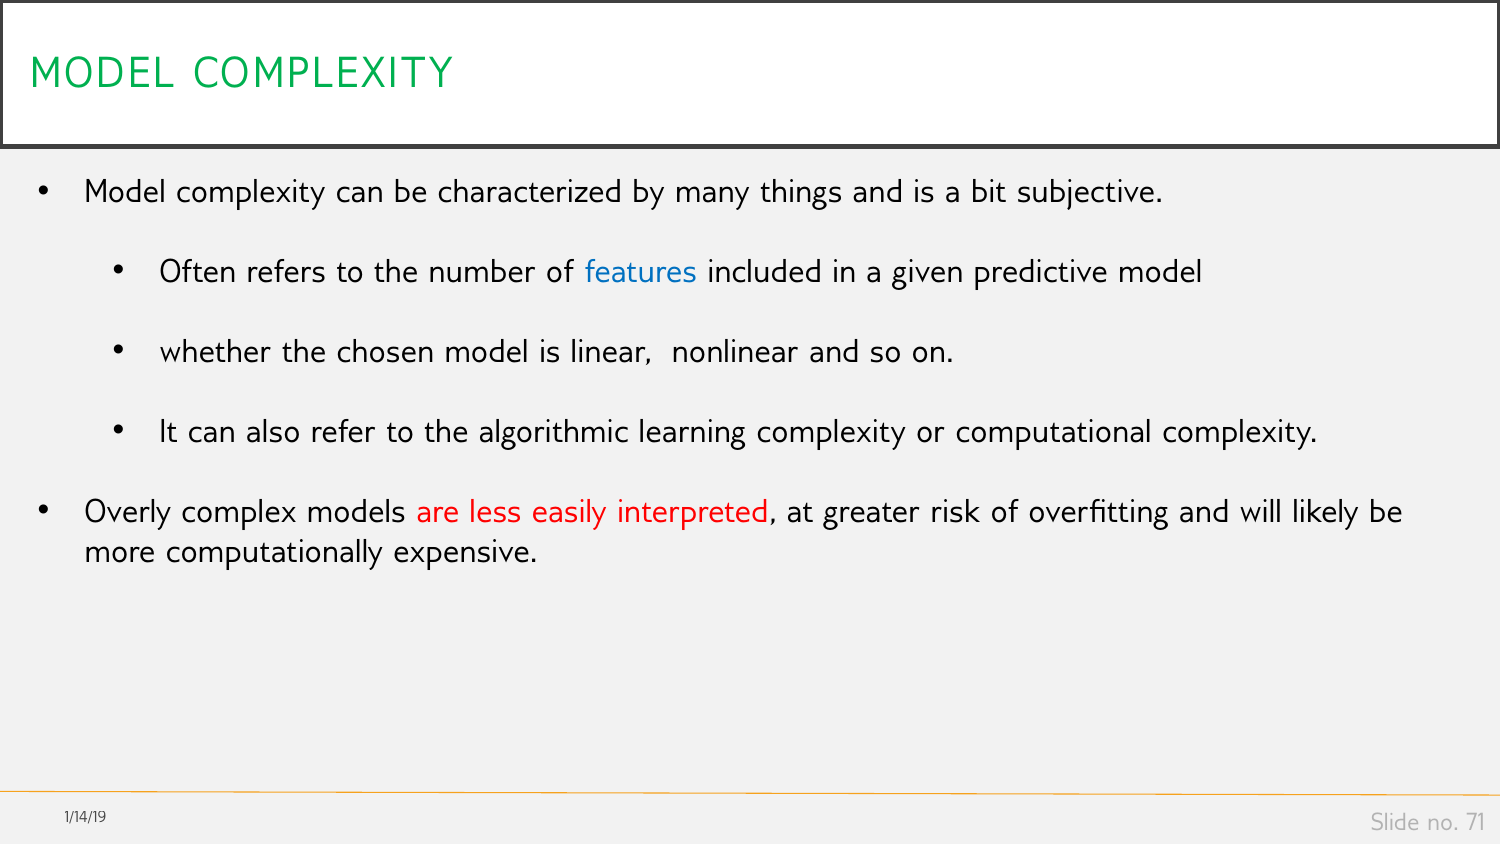

# Model Complexity
Model complexity can be characterized by many things and is a bit subjective.

Often refers to the number of features included in a given predictive model

whether the chosen model is linear,  nonlinear and so on.

It can also refer to the algorithmic learning complexity or computational complexity.

Overly complex models are less easily interpreted, at greater risk of overfitting and will likely be more computationally expensive.
1/14/19
Slide no. 71